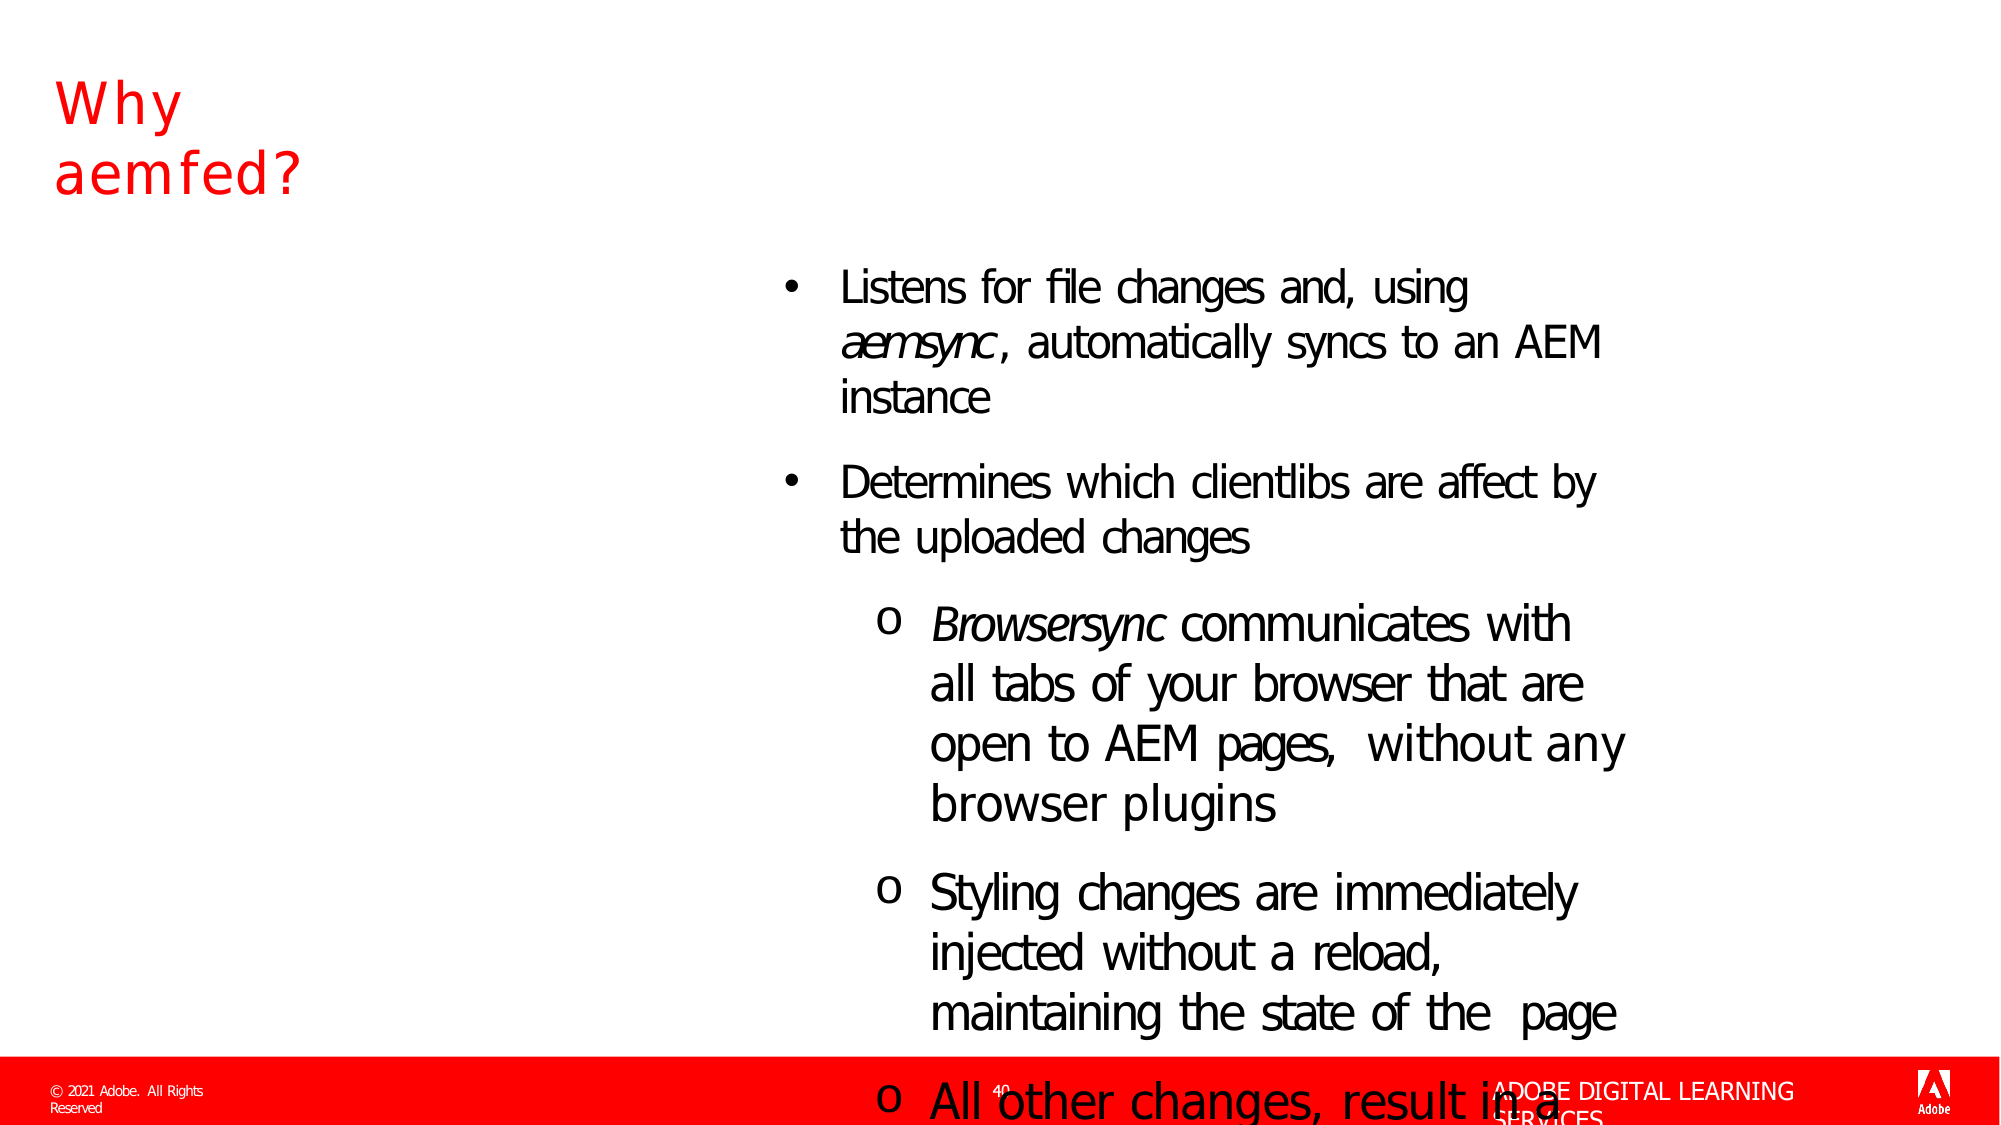

# Why aemfed?
Listens for file changes and, using aemsync, automatically syncs to an AEM instance
Determines which clientlibs are affect by the uploaded changes
Browsersync communicates with all tabs of your browser that are open to AEM pages,  without any browser plugins
Styling changes are immediately injected without a reload, maintaining the state of the  page
All other changes, result in a page reload/refresh
Works with the Sling Log tracer to automatically display any front-end related, server-side  errors directly in the terminal window
ADOBE DIGITAL LEARNING SERVICES
40
© 2021 Adobe. All Rights Reserved